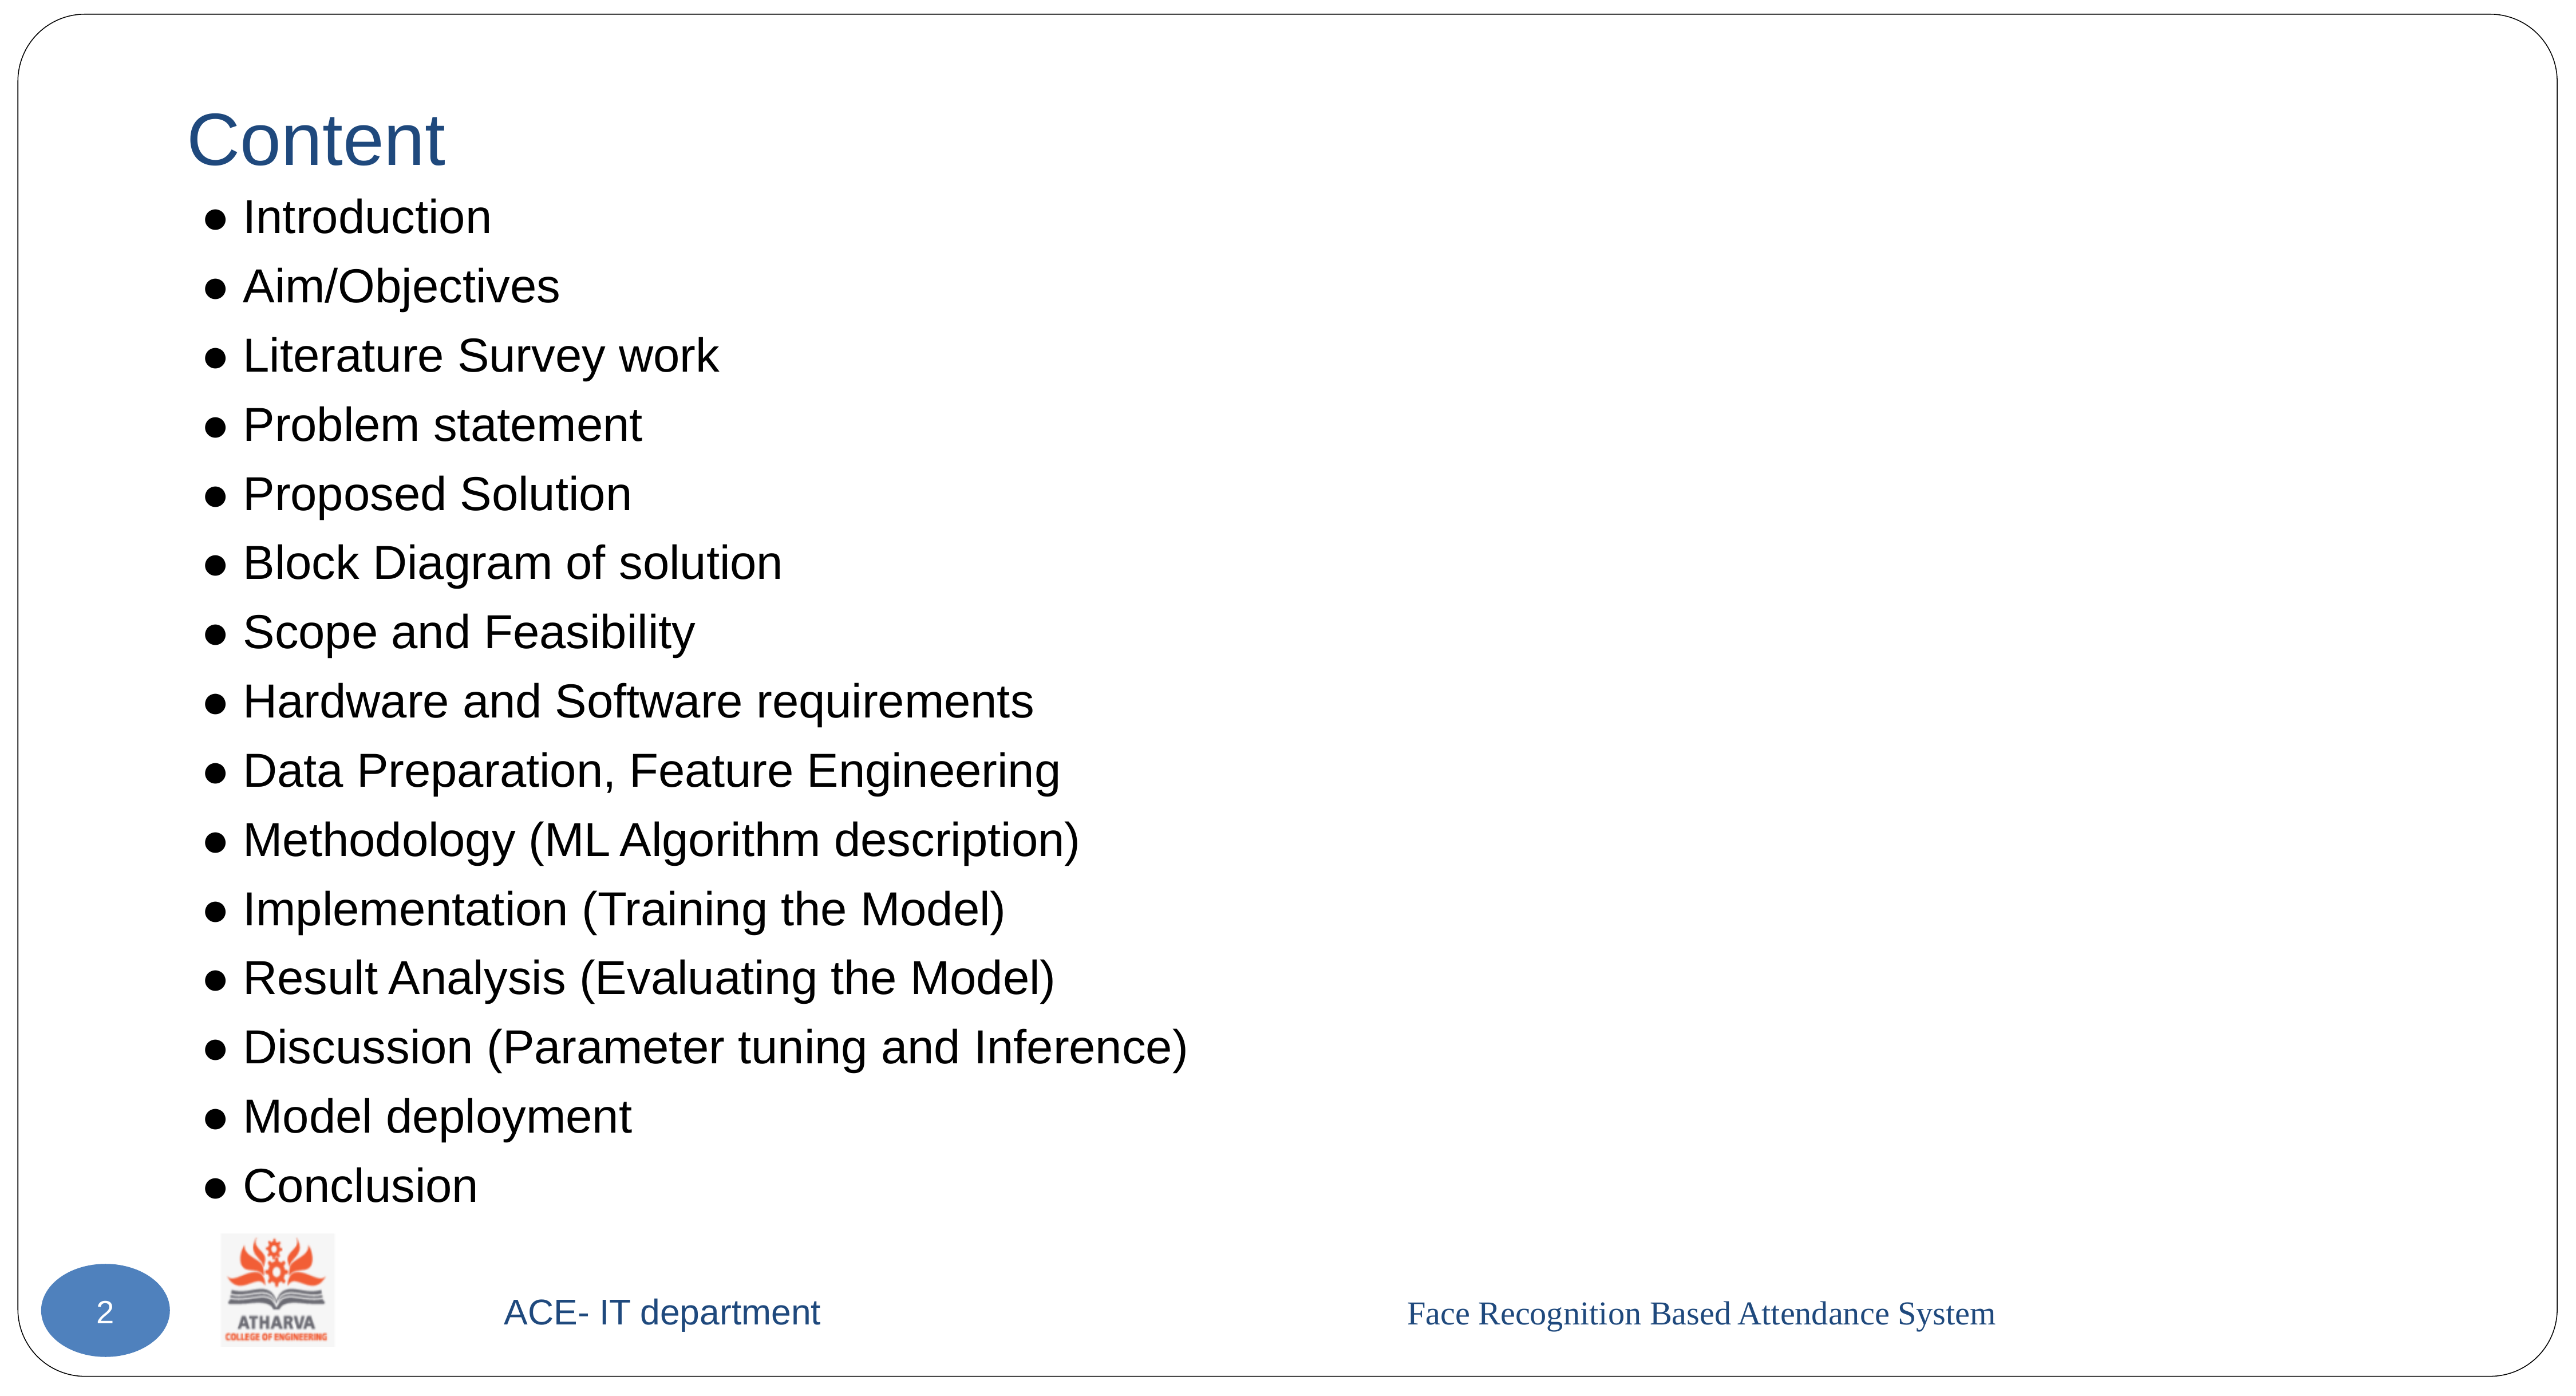

# Content
 ● Introduction
 ● Aim/Objectives
 ● Literature Survey work
 ● Problem statement
 ● Proposed Solution
 ● Block Diagram of solution
 ● Scope and Feasibility
 ● Hardware and Software requirements
 ● Data Preparation, Feature Engineering
 ● Methodology (ML Algorithm description)
 ● Implementation (Training the Model)
 ● Result Analysis (Evaluating the Model)
 ● Discussion (Parameter tuning and Inference)
 ● Model deployment
 ● Conclusion

2
ACE- IT department                                                                 Face Recognition Based Attendance System